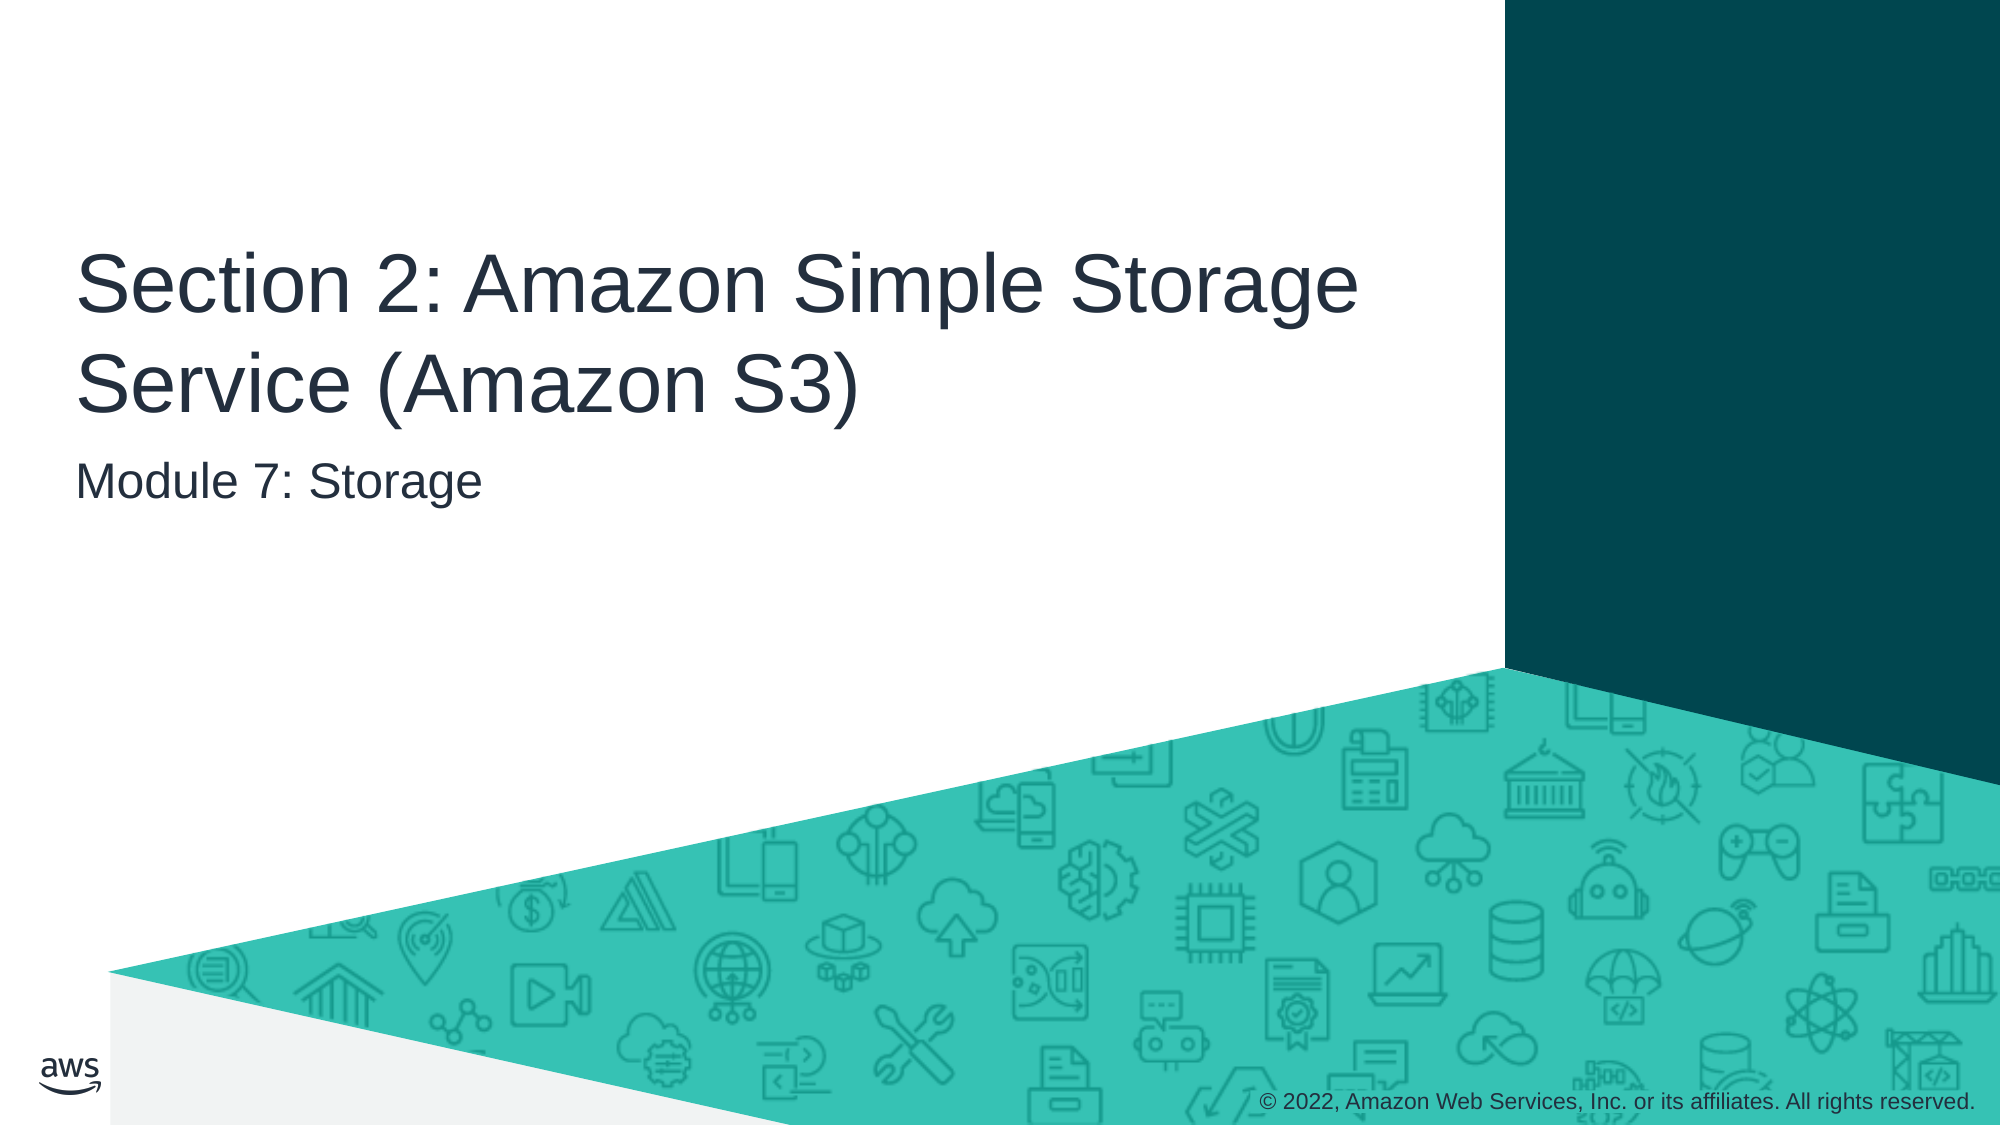

# Section 2: Amazon Simple Storage Service (Amazon S3)
Module 7: Storage